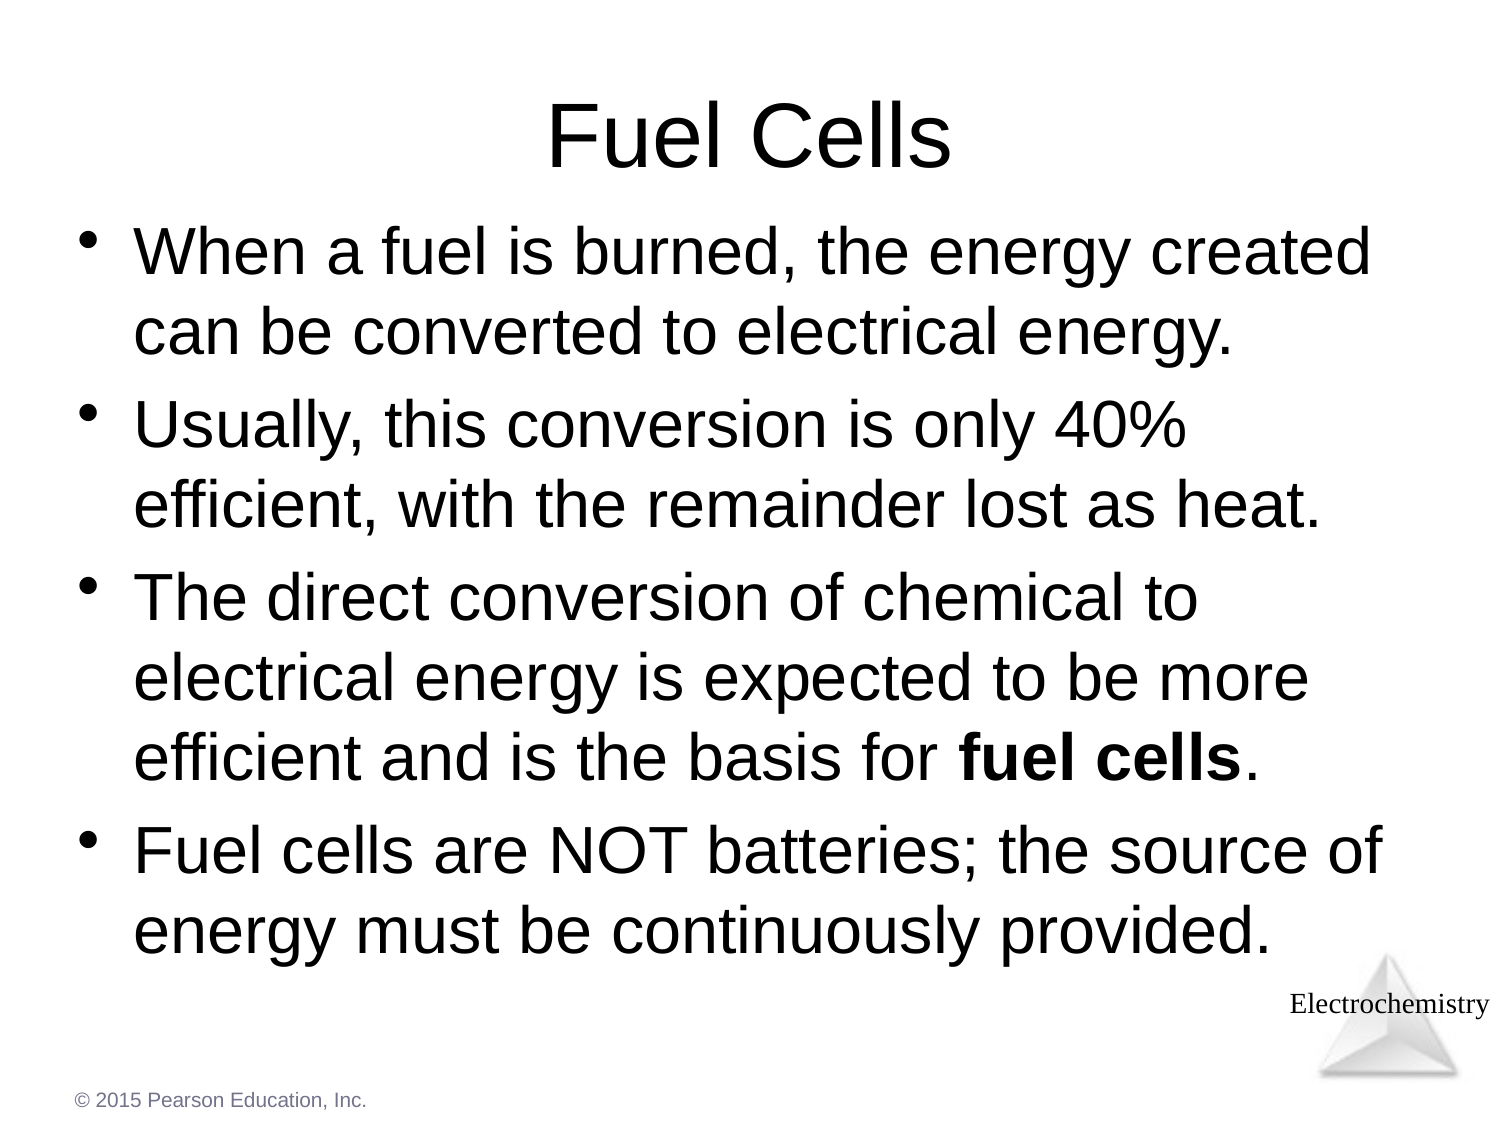

# Fuel Cells
When a fuel is burned, the energy created can be converted to electrical energy.
Usually, this conversion is only 40% efficient, with the remainder lost as heat.
The direct conversion of chemical to electrical energy is expected to be more efficient and is the basis for fuel cells.
Fuel cells are NOT batteries; the source of energy must be continuously provided.